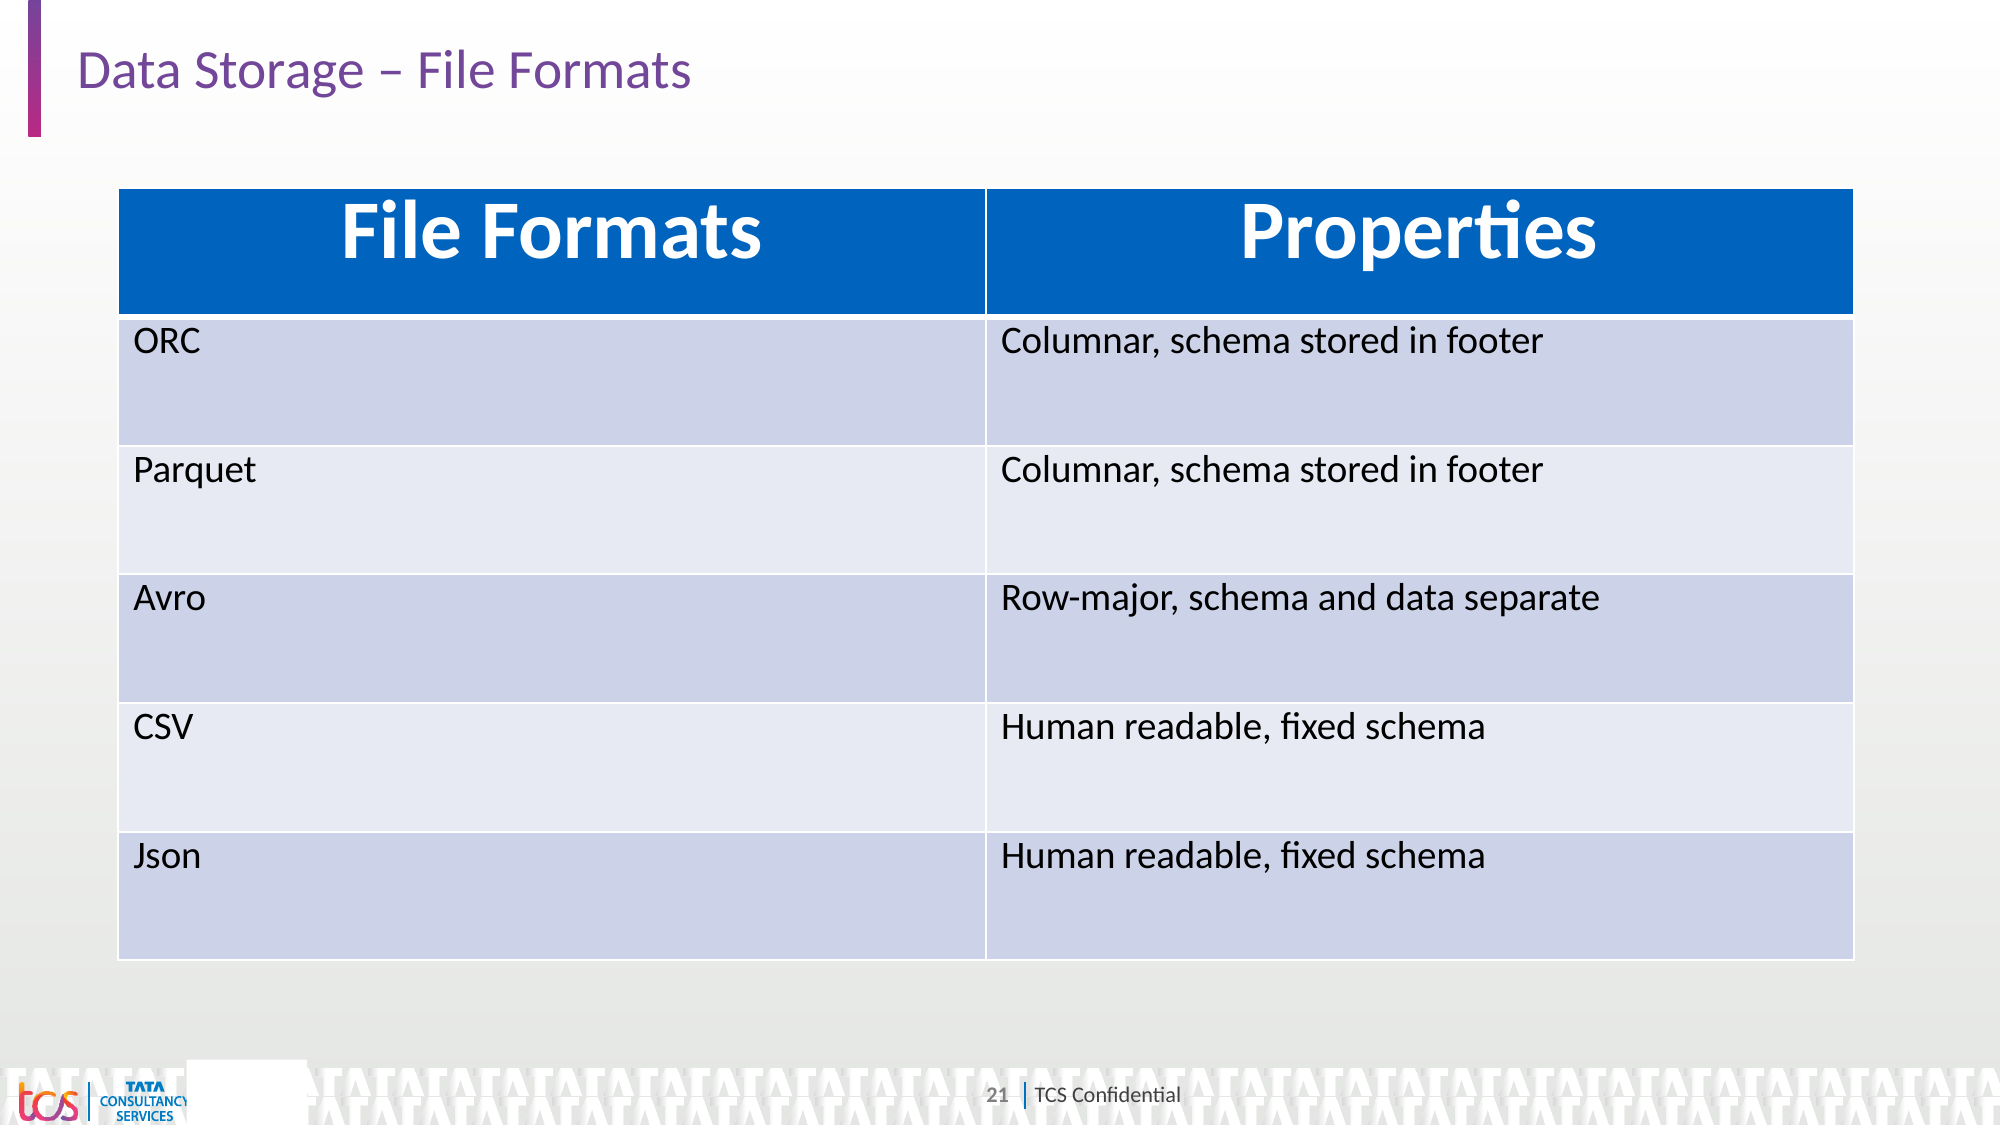

# Data Storage – File Formats
| File Formats | Properties |
| --- | --- |
| ORC | Columnar, schema stored in footer |
| Parquet | Columnar, schema stored in footer |
| Avro | Row-major, schema and data separate |
| CSV | Human readable, fixed schema |
| Json | Human readable, fixed schema |